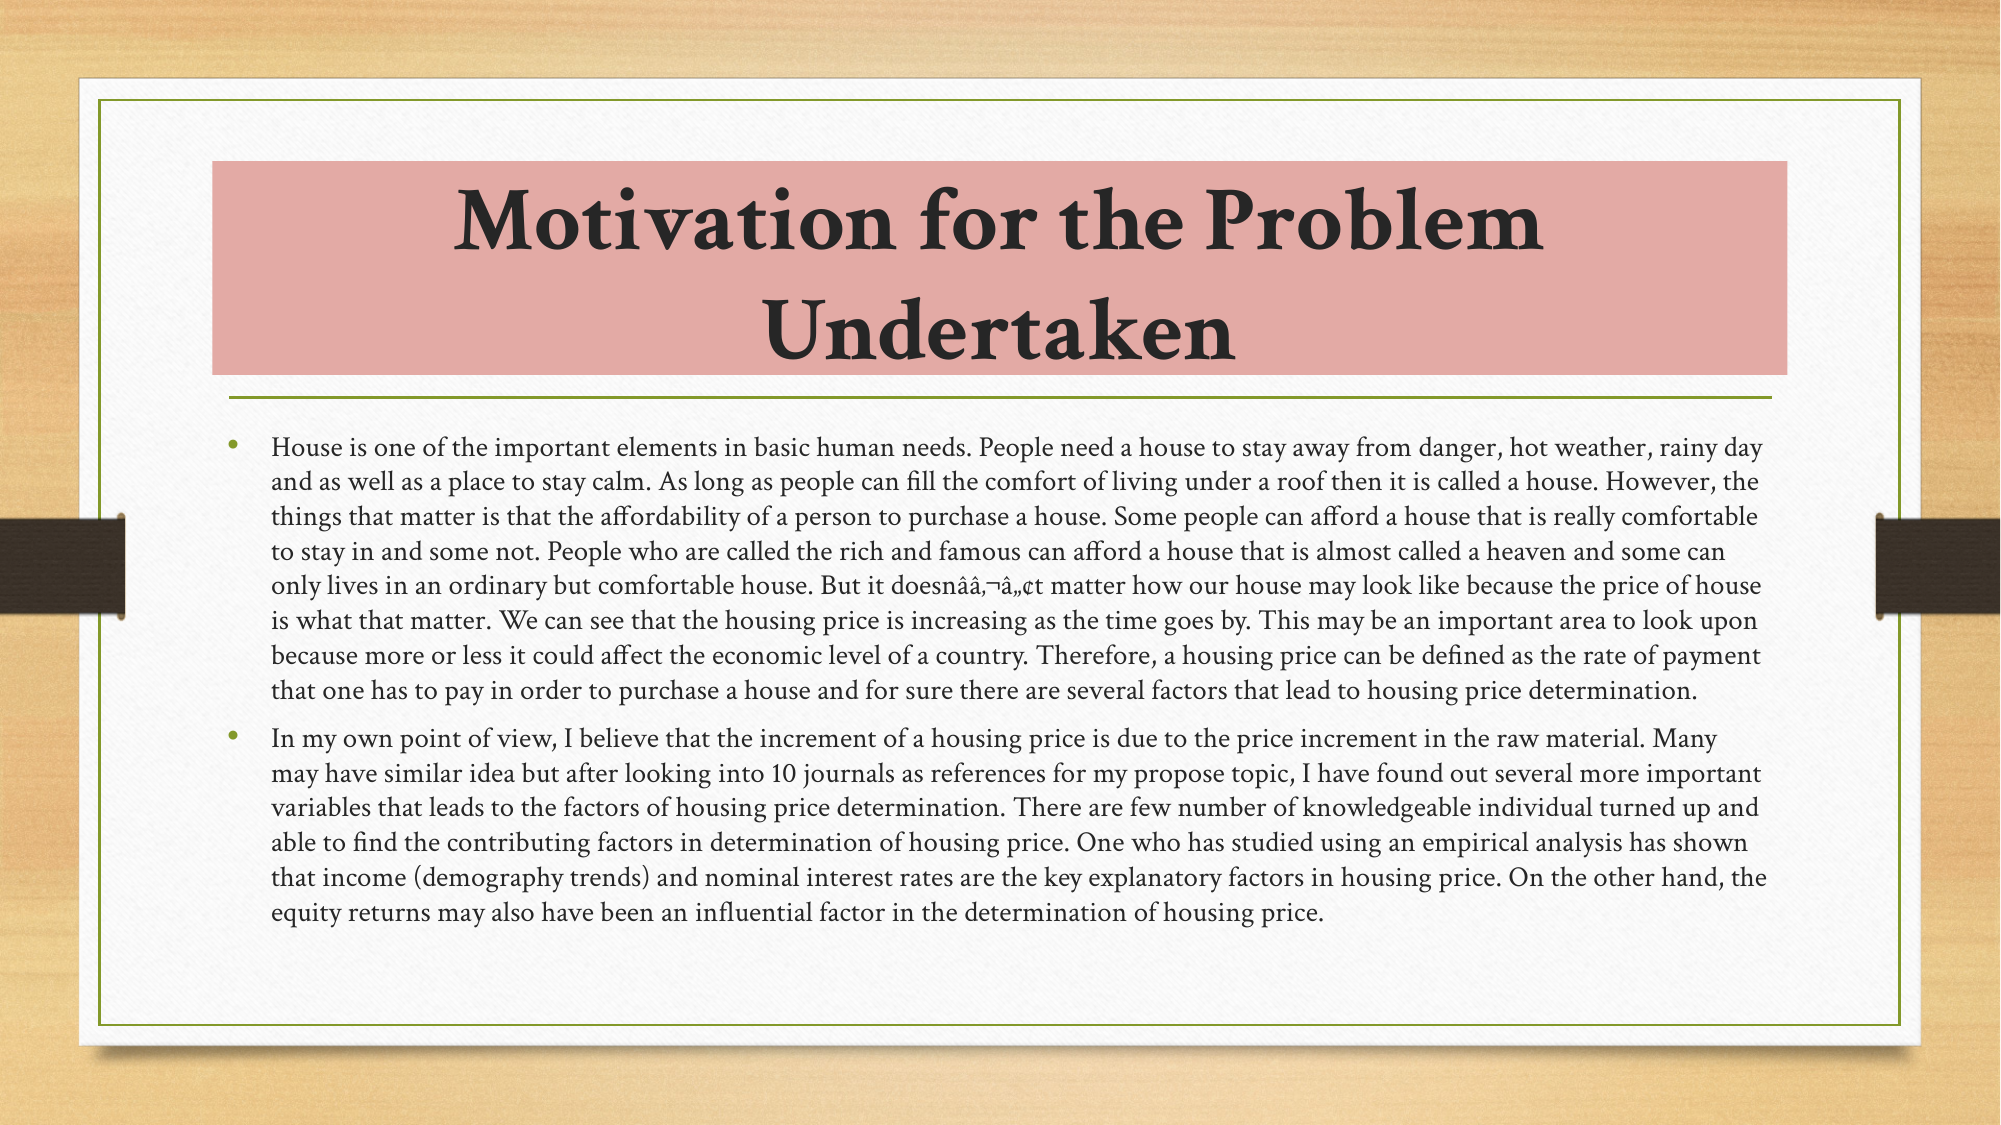

# Motivation for the Problem Undertaken
House is one of the important elements in basic human needs. People need a house to stay away from danger, hot weather, rainy day and as well as a place to stay calm. As long as people can fill the comfort of living under a roof then it is called a house. However, the things that matter is that the affordability of a person to purchase a house. Some people can afford a house that is really comfortable to stay in and some not. People who are called the rich and famous can afford a house that is almost called a heaven and some can only lives in an ordinary but comfortable house. But it doesnââ‚¬â„¢t matter how our house may look like because the price of house is what that matter. We can see that the housing price is increasing as the time goes by. This may be an important area to look upon because more or less it could affect the economic level of a country. Therefore, a housing price can be defined as the rate of payment that one has to pay in order to purchase a house and for sure there are several factors that lead to housing price determination.
In my own point of view, I believe that the increment of a housing price is due to the price increment in the raw material. Many may have similar idea but after looking into 10 journals as references for my propose topic, I have found out several more important variables that leads to the factors of housing price determination. There are few number of knowledgeable individual turned up and able to find the contributing factors in determination of housing price. One who has studied using an empirical analysis has shown that income (demography trends) and nominal interest rates are the key explanatory factors in housing price. On the other hand, the equity returns may also have been an influential factor in the determination of housing price.